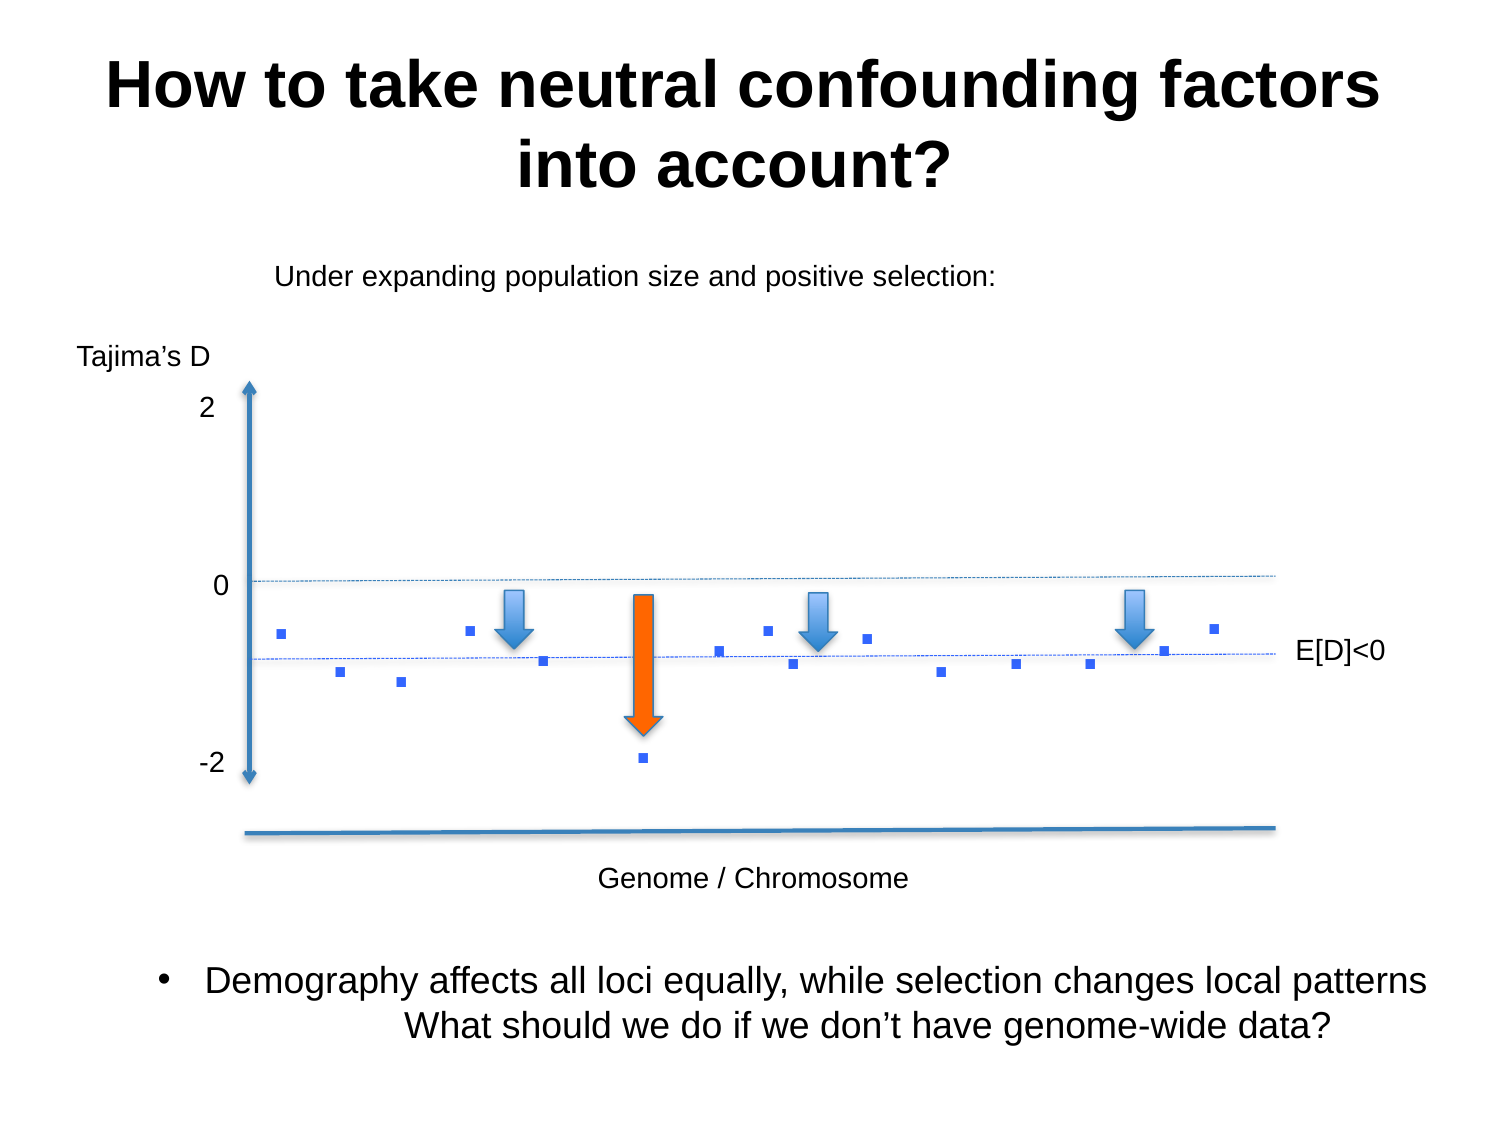

# How to take neutral confounding factors into account?
Under expanding population size and positive selection:
Tajima’s D
2
0
.
.
.
.
.
.
.

.

.
.
.
.
.
.
E[D]<0
.
-2
Genome / Chromosome
Demography affects all loci equally, while selection changes local patterns
	What should we do if we don’t have genome-wide data?